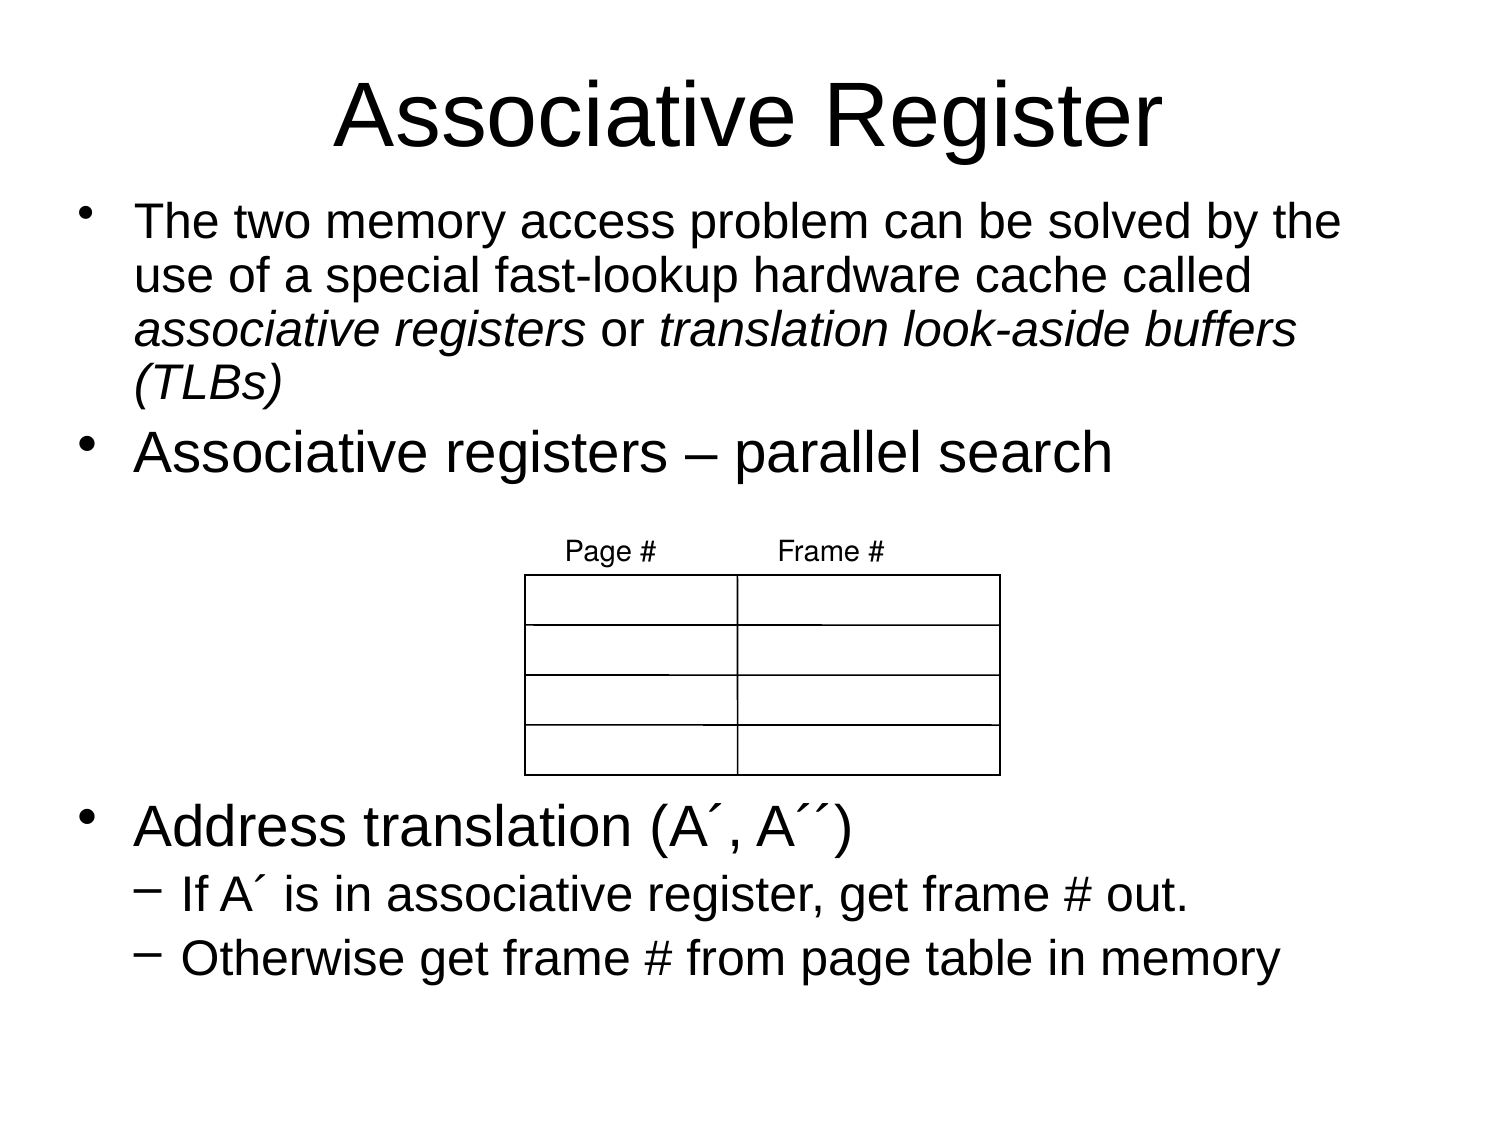

# Associative Register
The two memory access problem can be solved by the use of a special fast-lookup hardware cache called associative registers or translation look-aside buffers (TLBs)
Associative registers – parallel search

Address translation (A´, A´´)
If A´ is in associative register, get frame # out.
Otherwise get frame # from page table in memory

Page #
Frame #